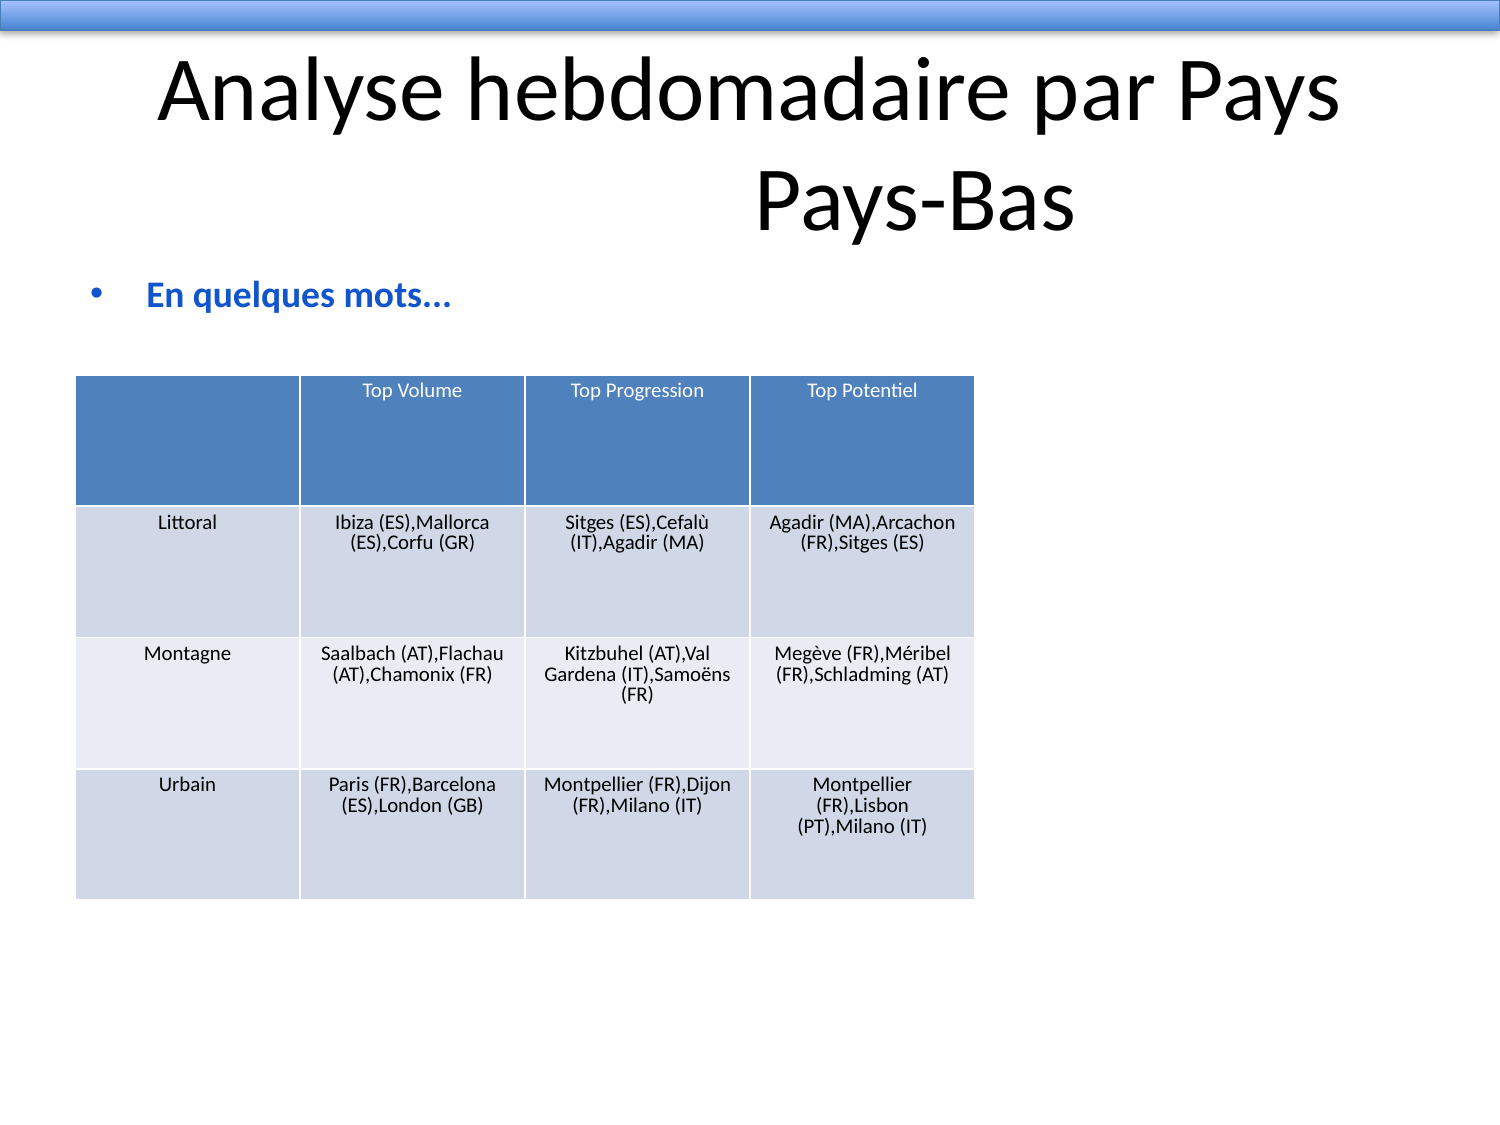

# Analyse hebdomadaire par Pays
                Pays-Bas
En quelques mots...
|  | Top Volume | Top Progression | Top Potentiel |
| --- | --- | --- | --- |
| Littoral | Ibiza (ES),Mallorca (ES),Corfu (GR) | Sitges (ES),Cefalù (IT),Agadir (MA) | Agadir (MA),Arcachon (FR),Sitges (ES) |
| Montagne | Saalbach (AT),Flachau (AT),Chamonix (FR) | Kitzbuhel (AT),Val Gardena (IT),Samoëns (FR) | Megève (FR),Méribel (FR),Schladming (AT) |
| Urbain | Paris (FR),Barcelona (ES),London (GB) | Montpellier (FR),Dijon (FR),Milano (IT) | Montpellier (FR),Lisbon (PT),Milano (IT) |